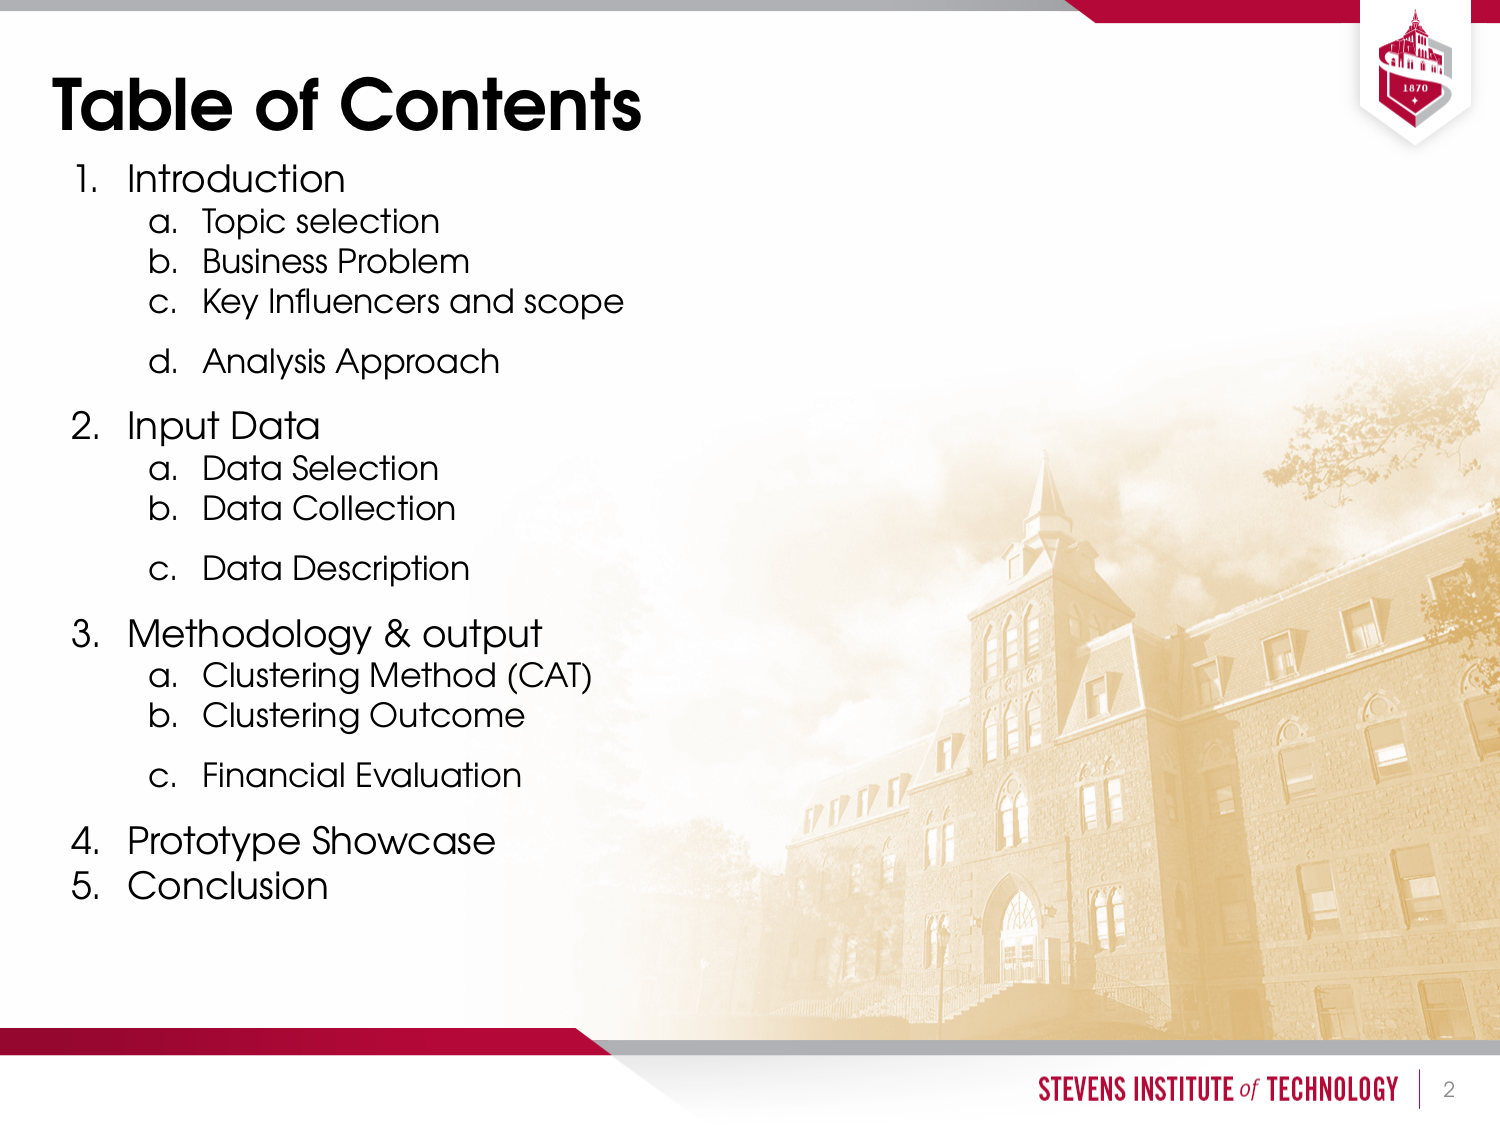

# Table of Contents
Introduction
Topic selection
Business Problem
Key Influencers and scope
Analysis Approach
Input Data
Data Selection
Data Collection
Data Description
Methodology & output
Clustering Method (CAT)
Clustering Outcome
Financial Evaluation
Prototype Showcase
Conclusion
2